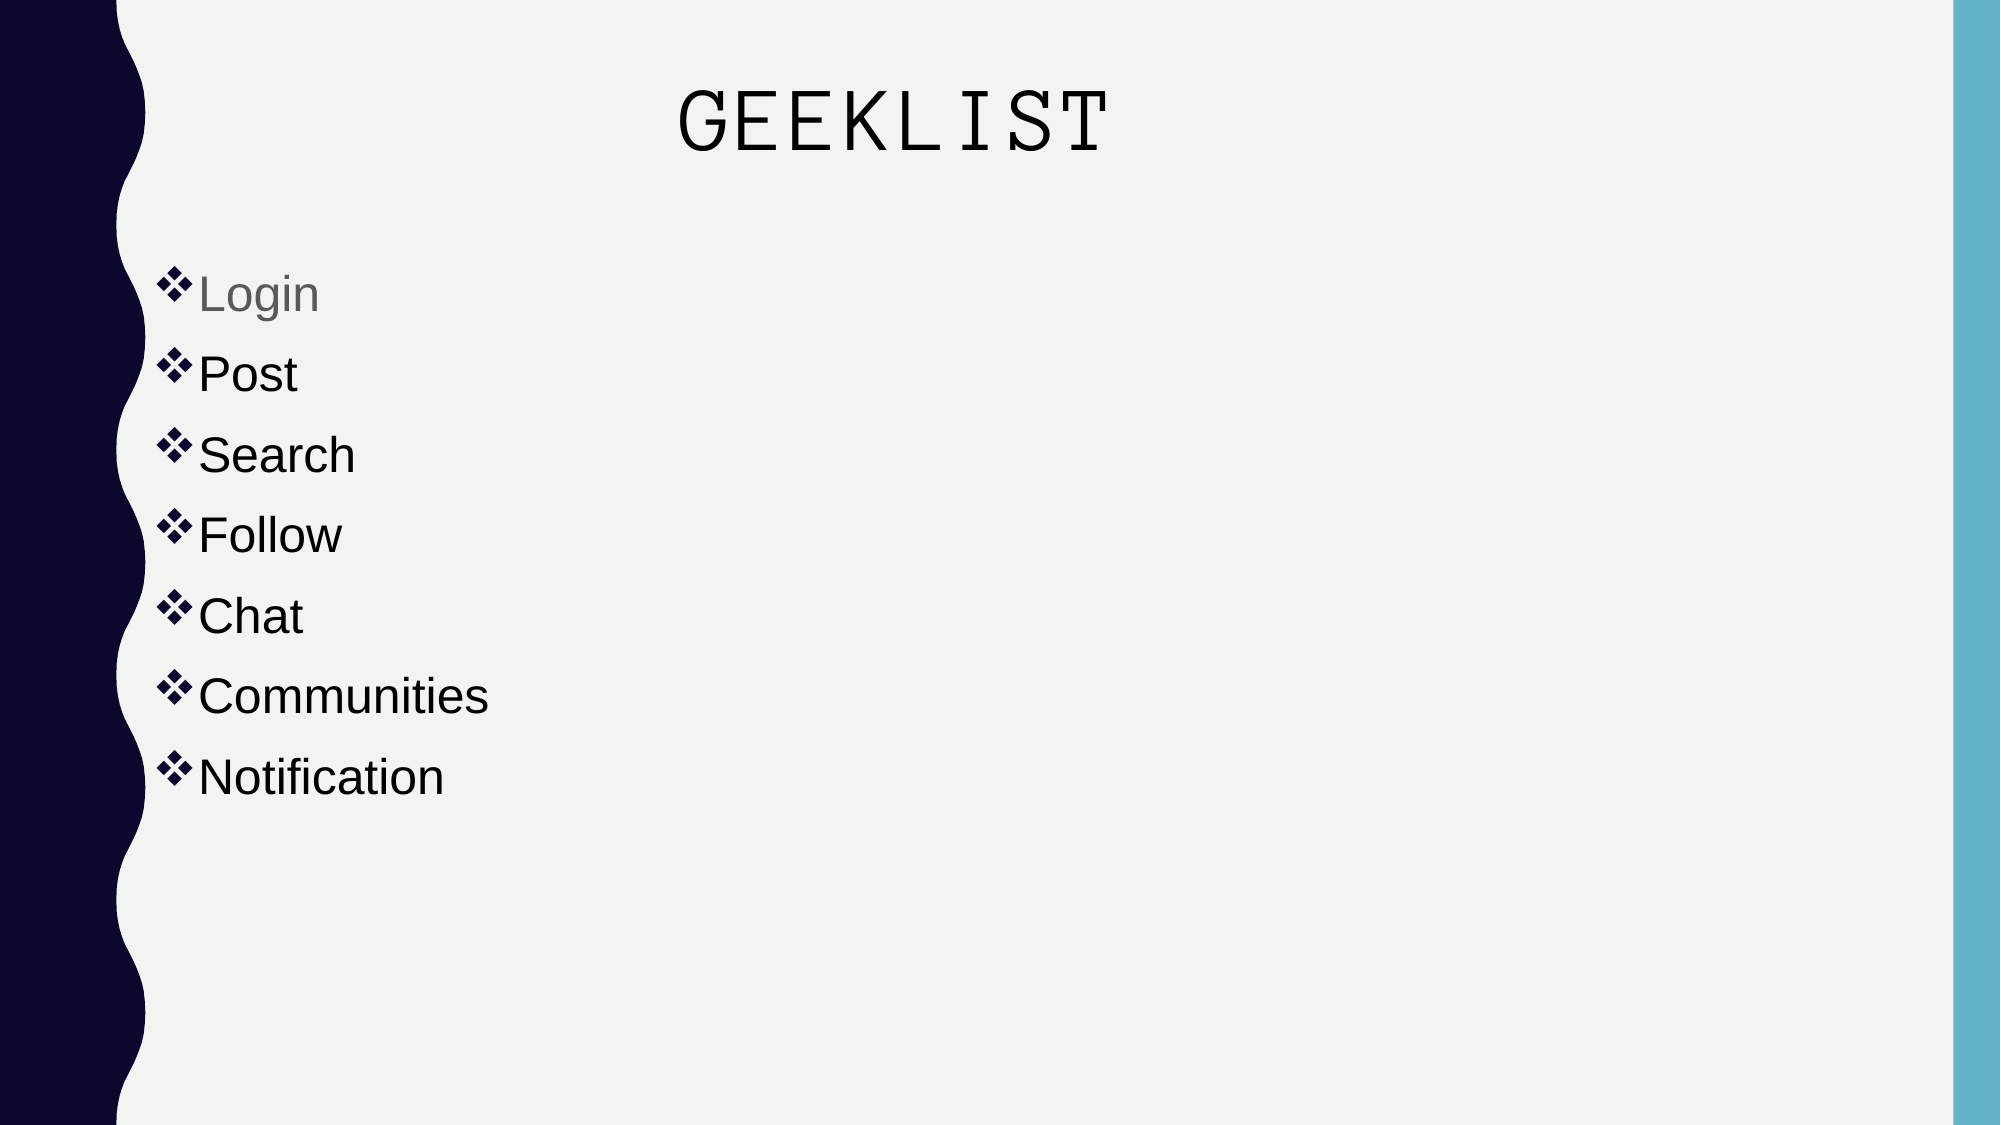

# Geeklist
Login
Post
Search
Follow
Chat
Communities
Notification